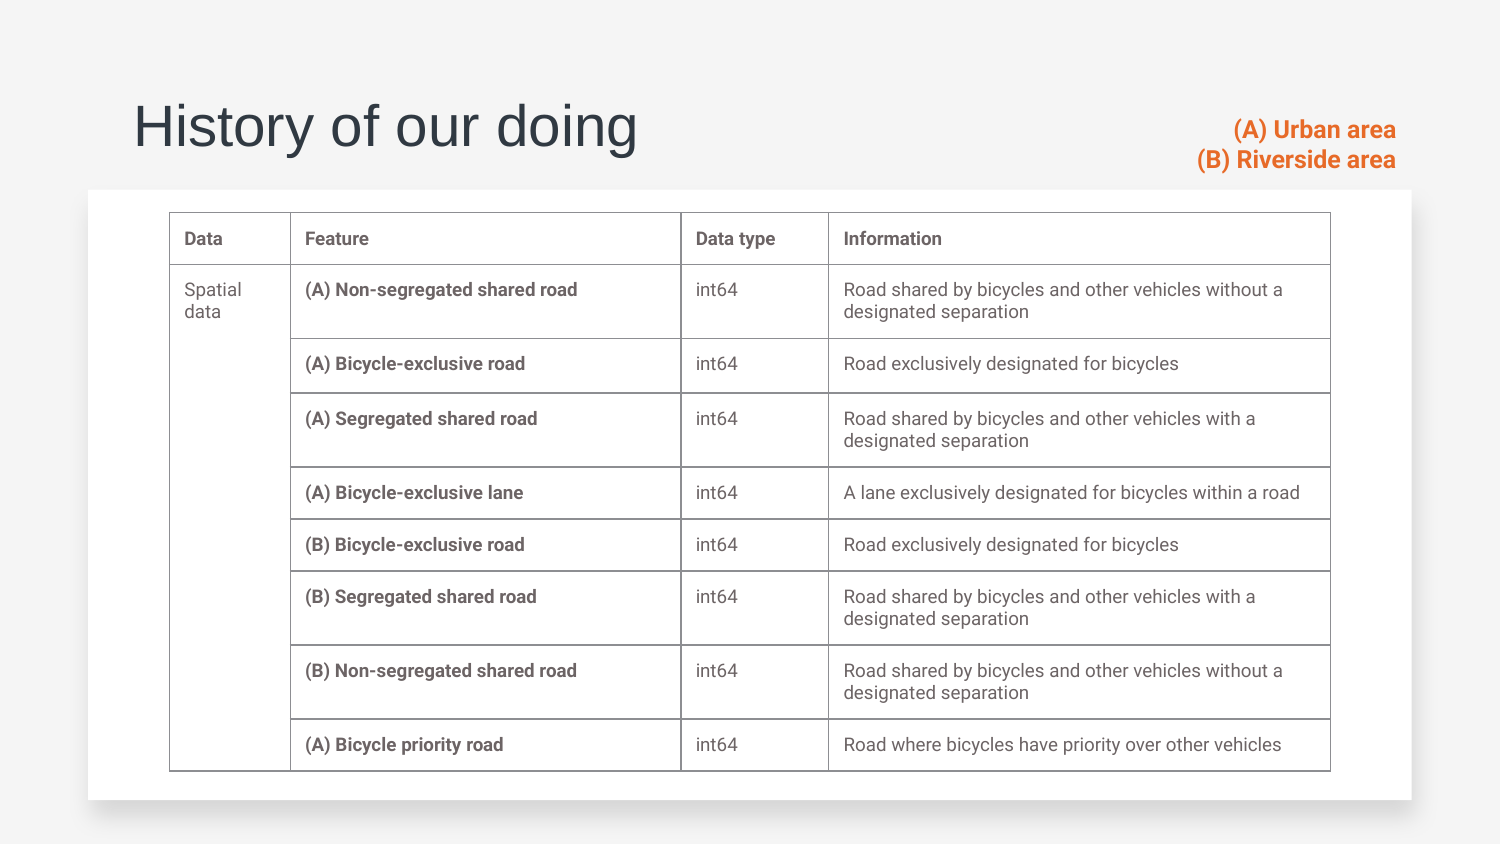

History of our doing
(A) Urban area
(B) Riverside area

| Data | Feature | Data type | Information |
| --- | --- | --- | --- |
| Spatial data | (A) Non-segregated shared road | int64 | Road shared by bicycles and other vehicles without a designated separation |
|  | (A) Bicycle-exclusive road | int64 | Road exclusively designated for bicycles |
|  | (A) Segregated shared road | int64 | Road shared by bicycles and other vehicles with a designated separation |
|  | (A) Bicycle-exclusive lane | int64 | A lane exclusively designated for bicycles within a road |
|  | (B) Bicycle-exclusive road | int64 | Road exclusively designated for bicycles |
|  | (B) Segregated shared road | int64 | Road shared by bicycles and other vehicles with a designated separation |
|  | (B) Non-segregated shared road | int64 | Road shared by bicycles and other vehicles without a designated separation |
|  | (A) Bicycle priority road | int64 | Road where bicycles have priority over other vehicles |